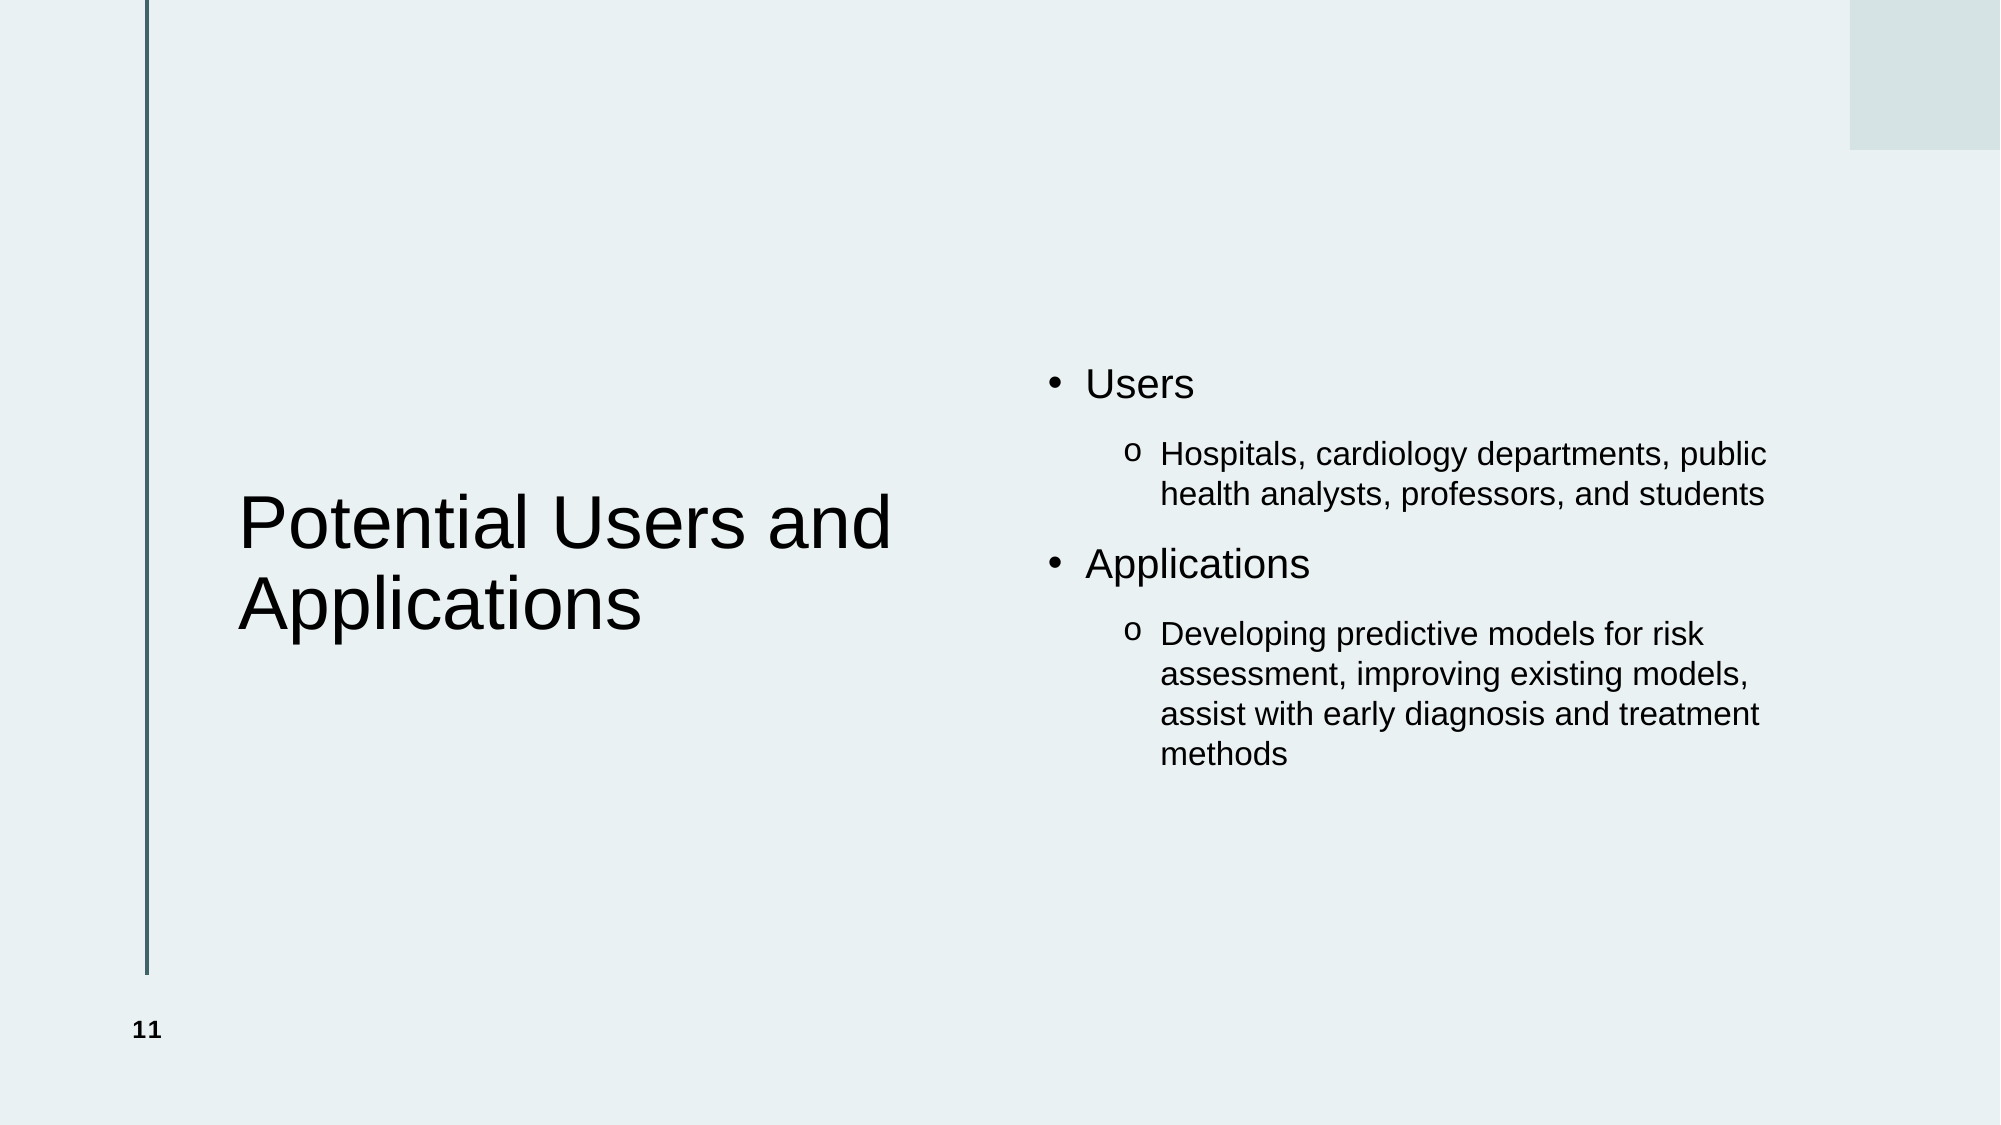

# Potential Users and Applications
Users
Hospitals, cardiology departments, public health analysts, professors, and students
Applications
Developing predictive models for risk assessment, improving existing models, assist with early diagnosis and treatment methods
11